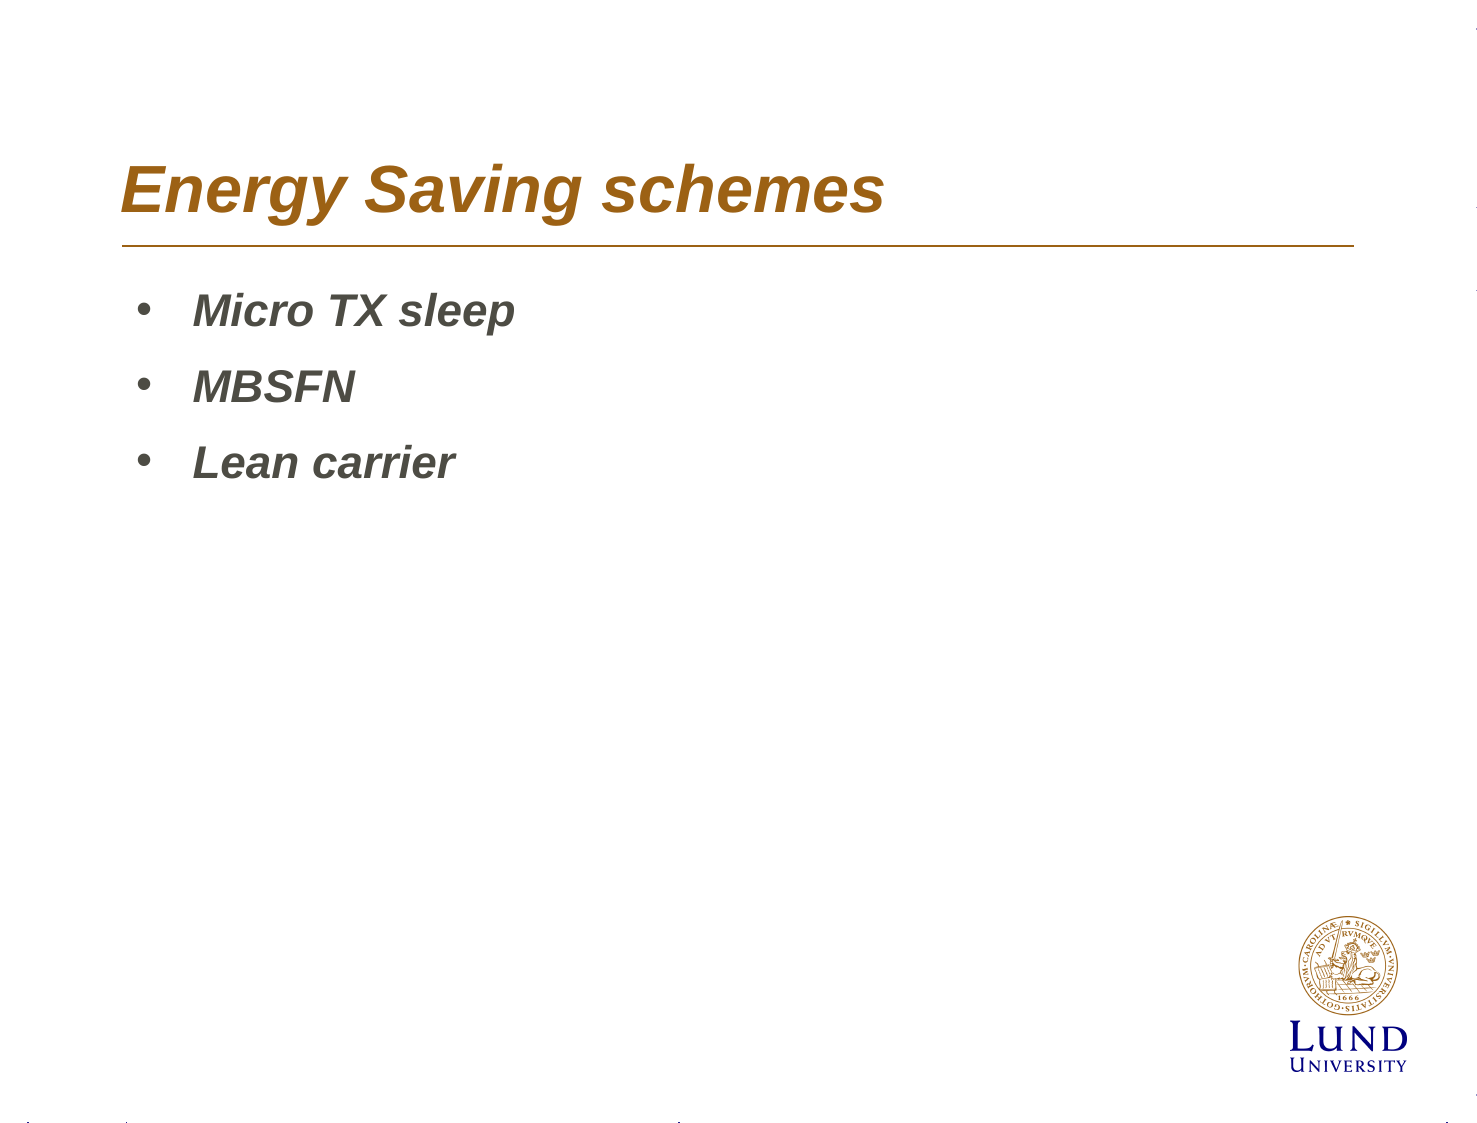

# Energy Saving schemes
Micro TX sleep
MBSFN
Lean carrier